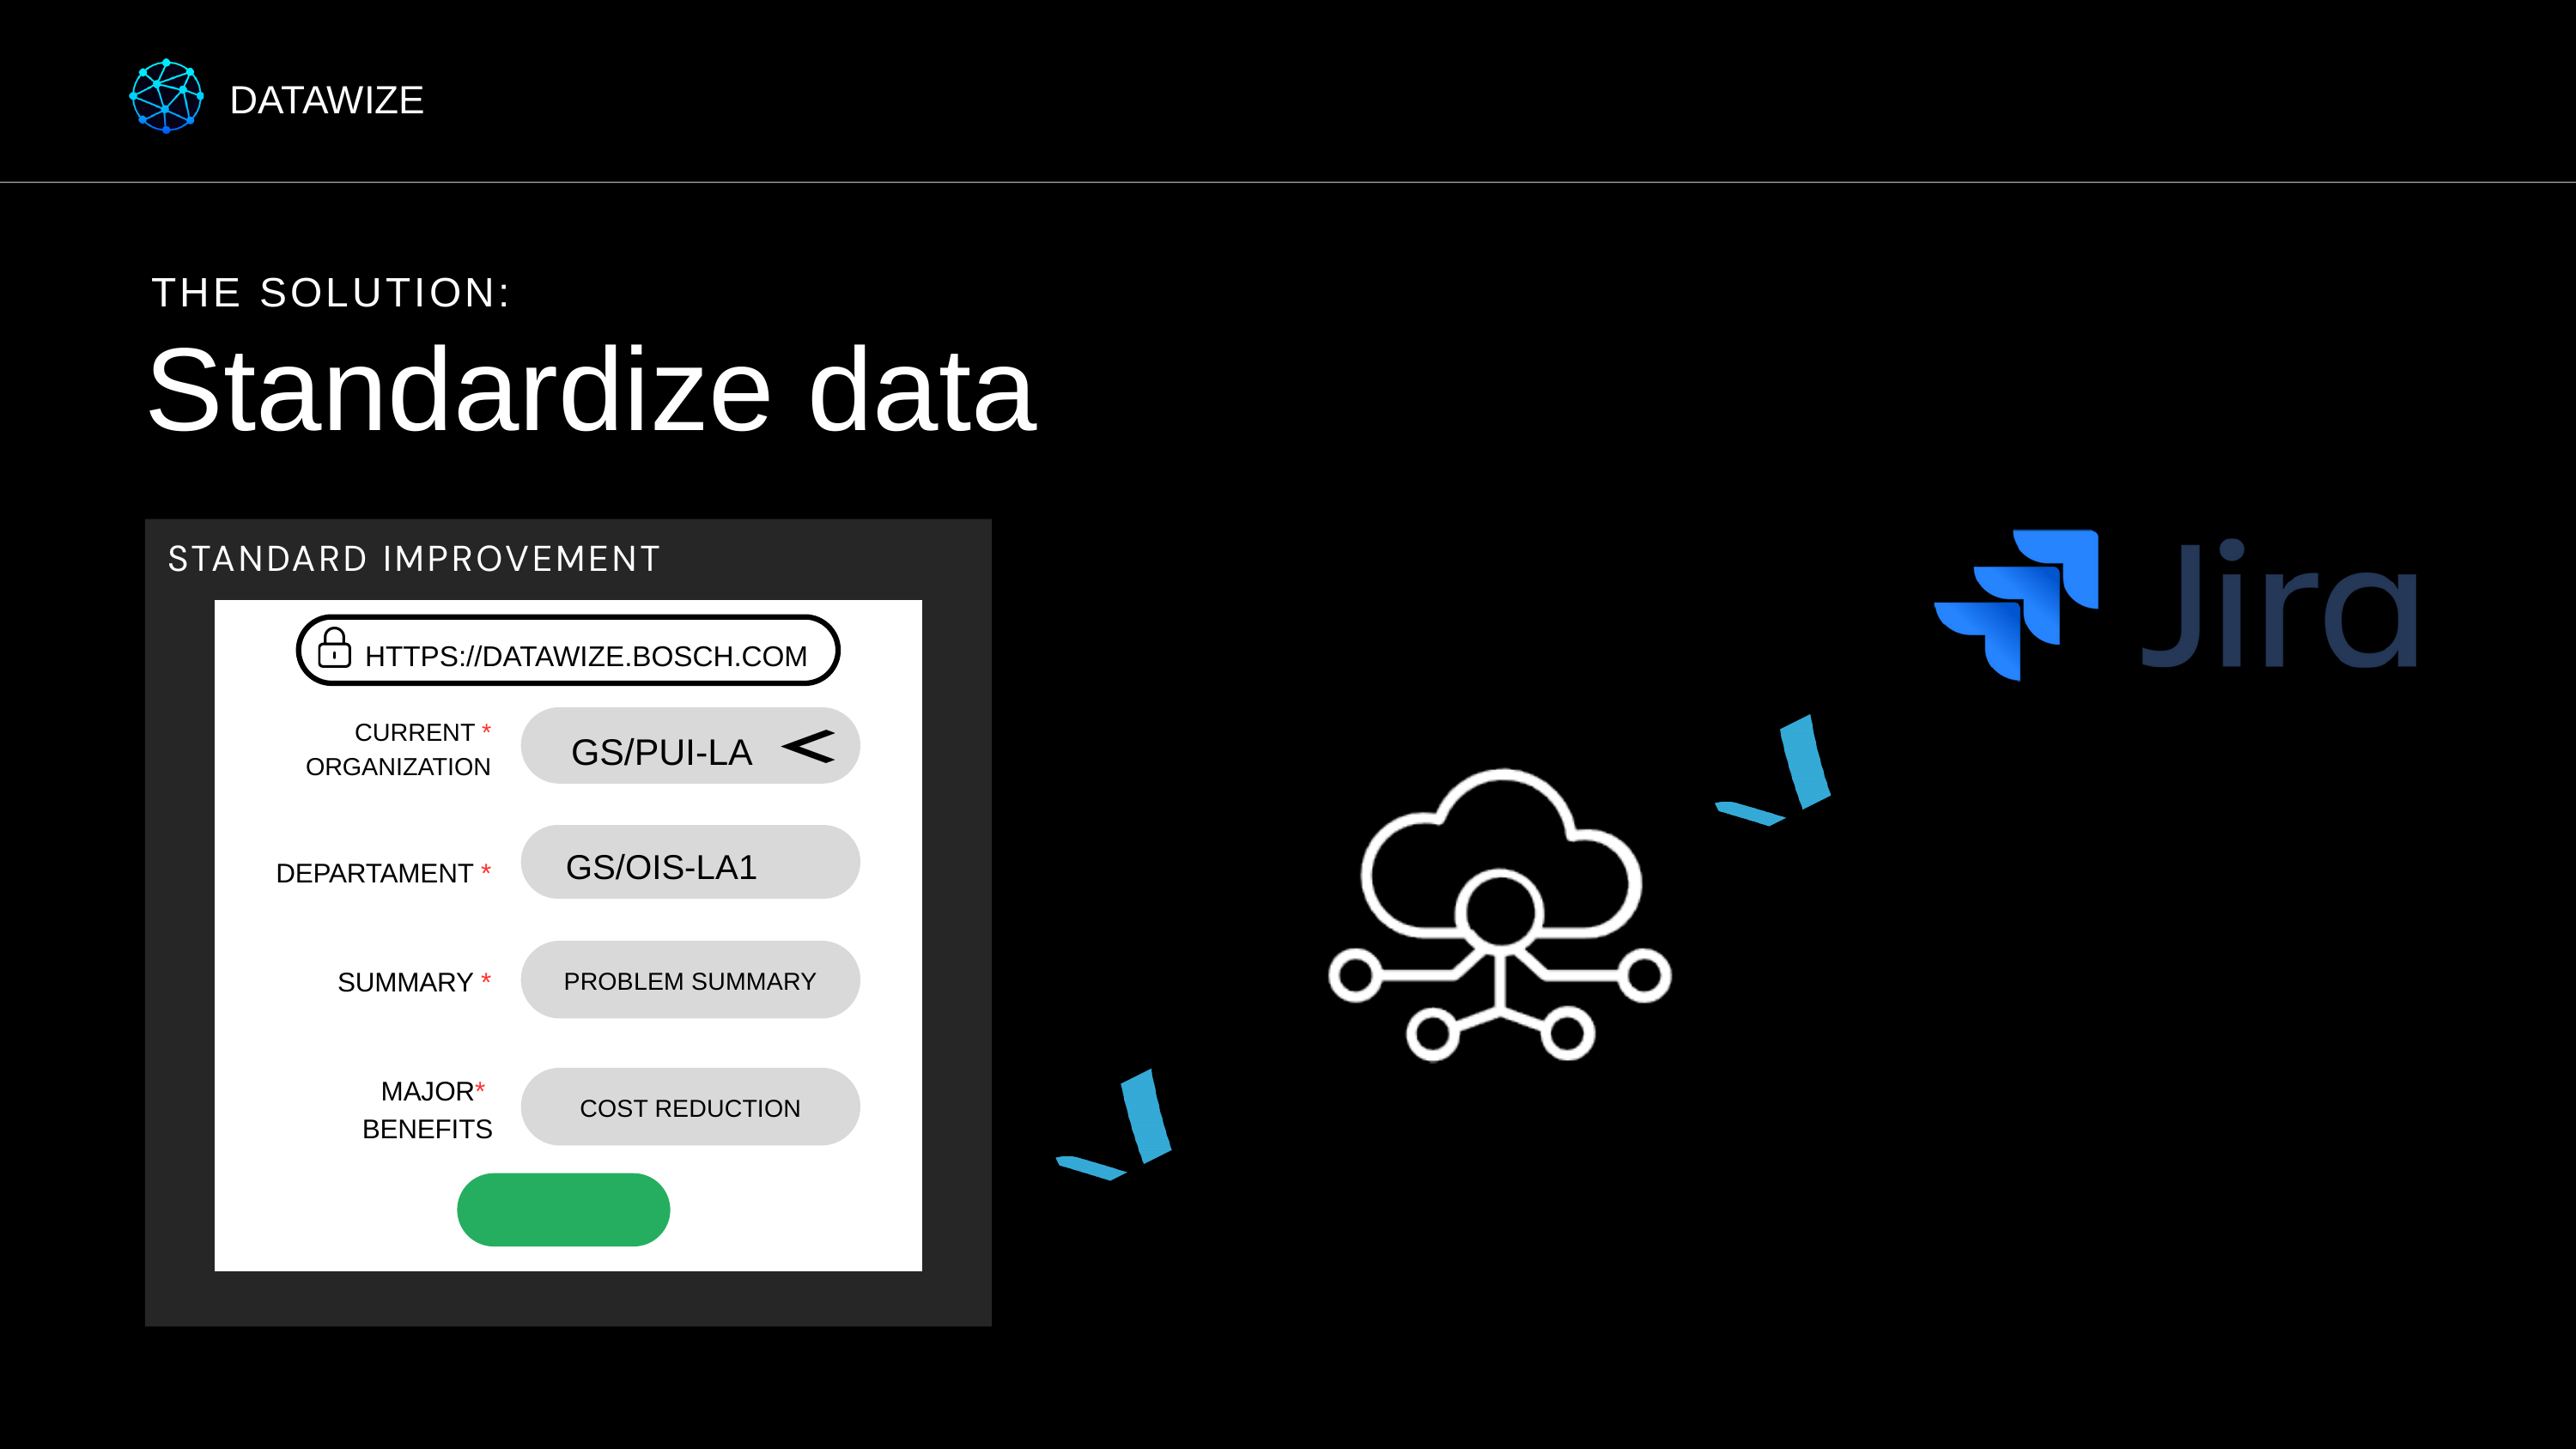

DATAWIZE

THE SOLUTION:
Standardize data

STANDARD IMPROVEMENT

HTTPS://DATAWIZE.BOSCH.COM

CURRENT * ORGANIZATION

GS/PUI-LA

GS/OIS-LA1
DEPARTAMENT *

SUMMARY *
PROBLEM SUMMARY

MAJOR*
 BENEFITS
COST REDUCTION

VERIFY